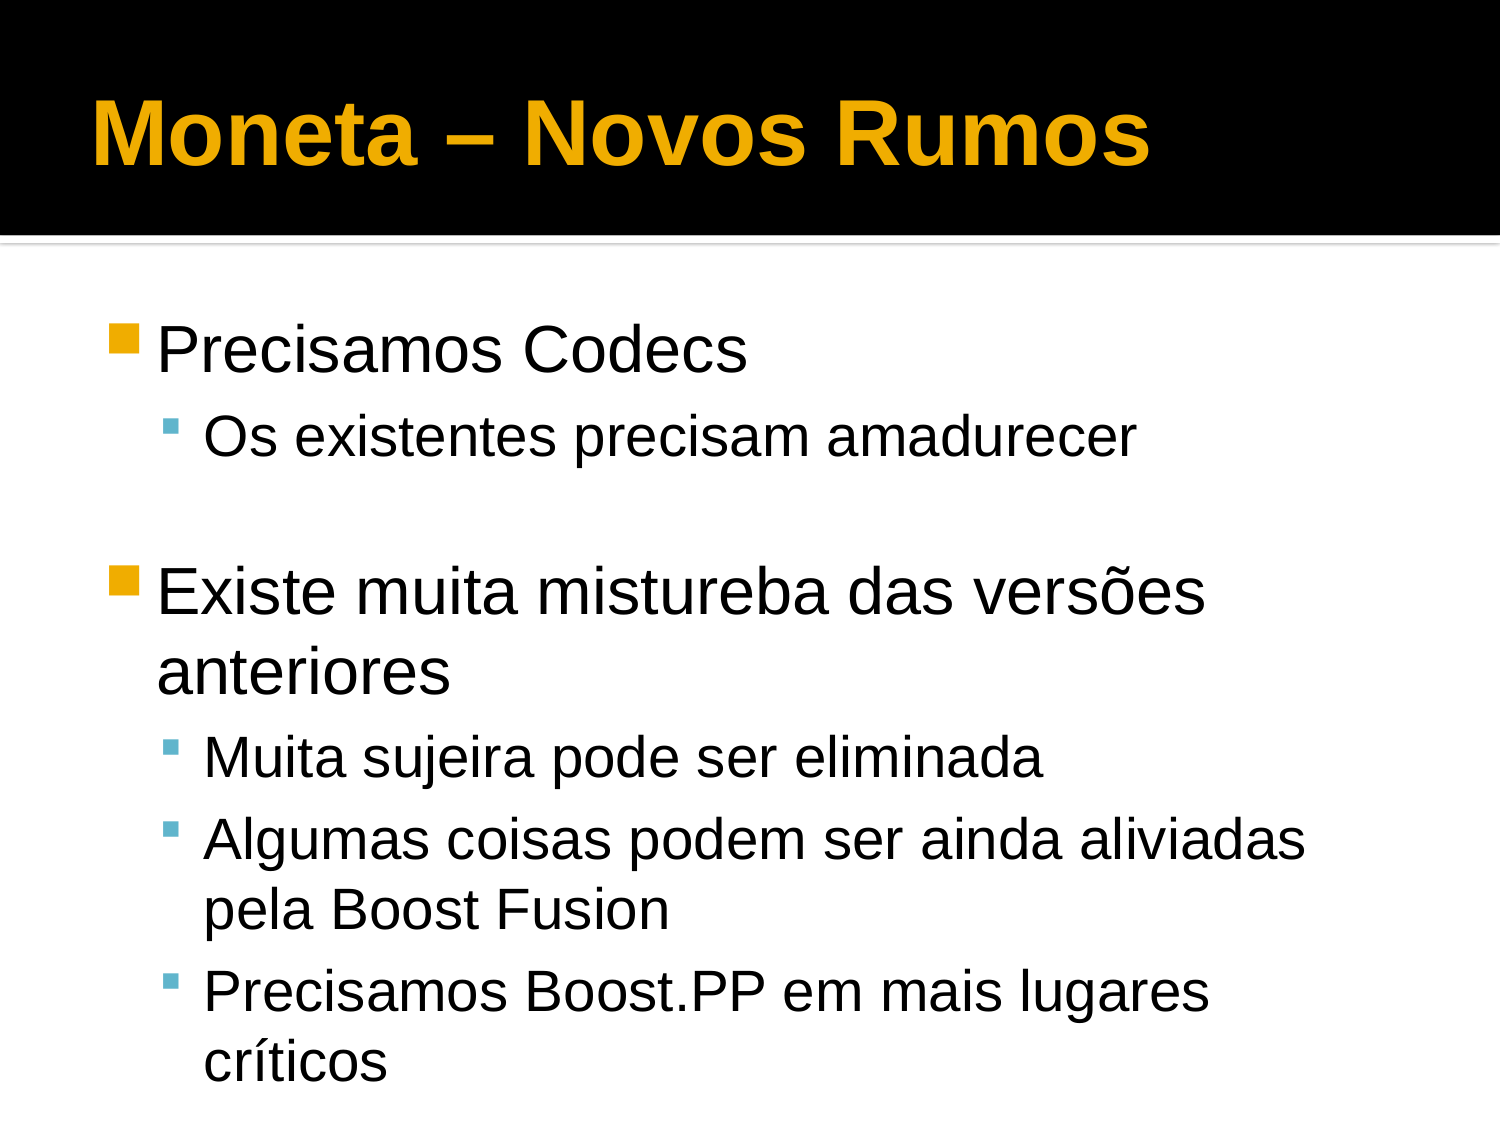

# Moneta – Novos Rumos
Precisamos Codecs
Os existentes precisam amadurecer

Existe muita mistureba das versões anteriores
Muita sujeira pode ser eliminada
Algumas coisas podem ser ainda aliviadas pela Boost Fusion
Precisamos Boost.PP em mais lugares críticos